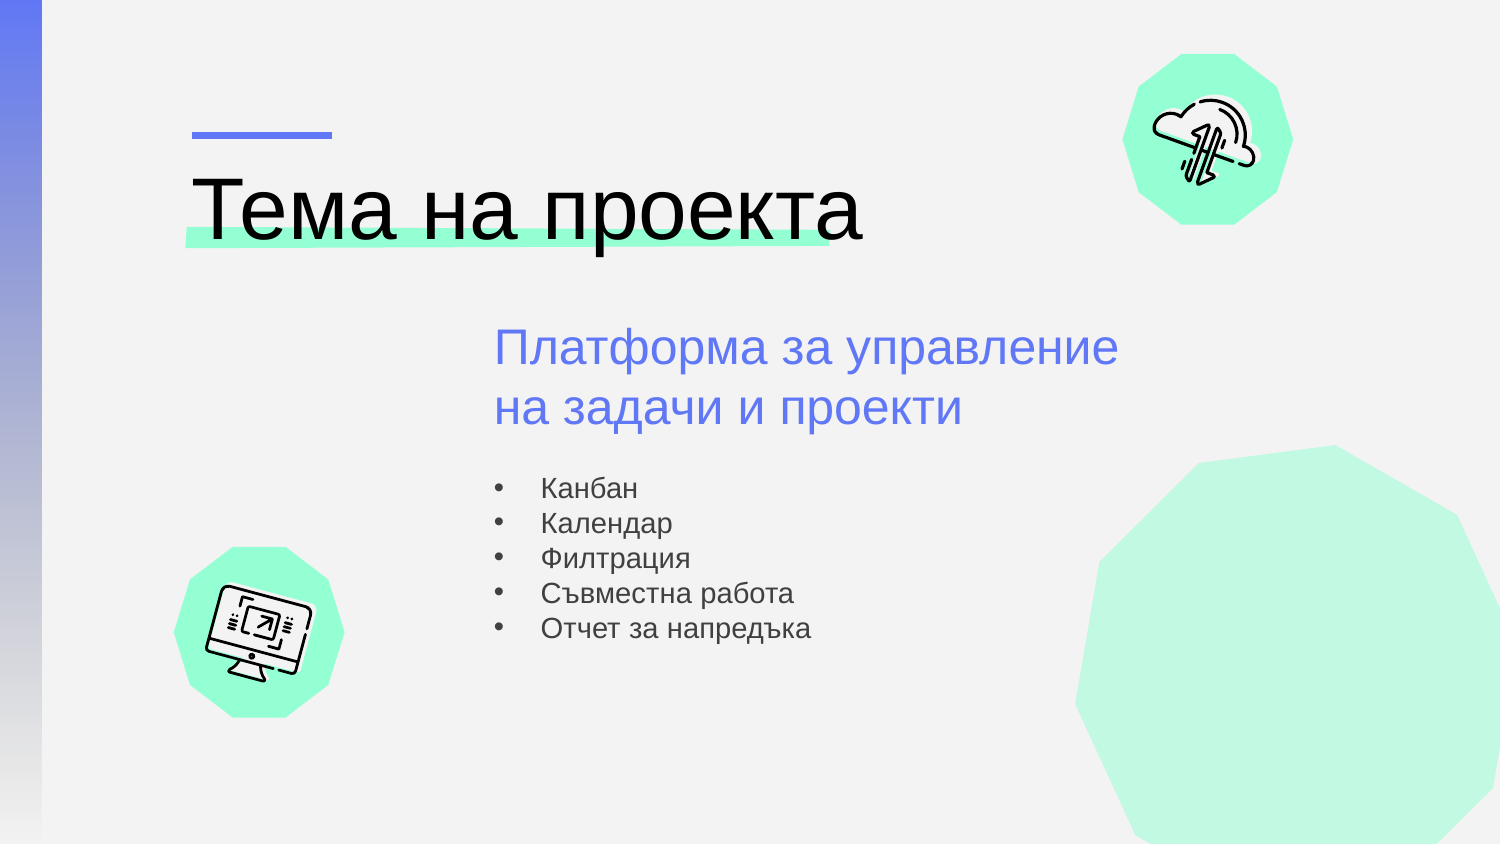

# Тема на проекта

Платформа за управление на задачи и проекти

Канбан
Календар
Филтрация
Съвместна работа
Отчет за напредъка